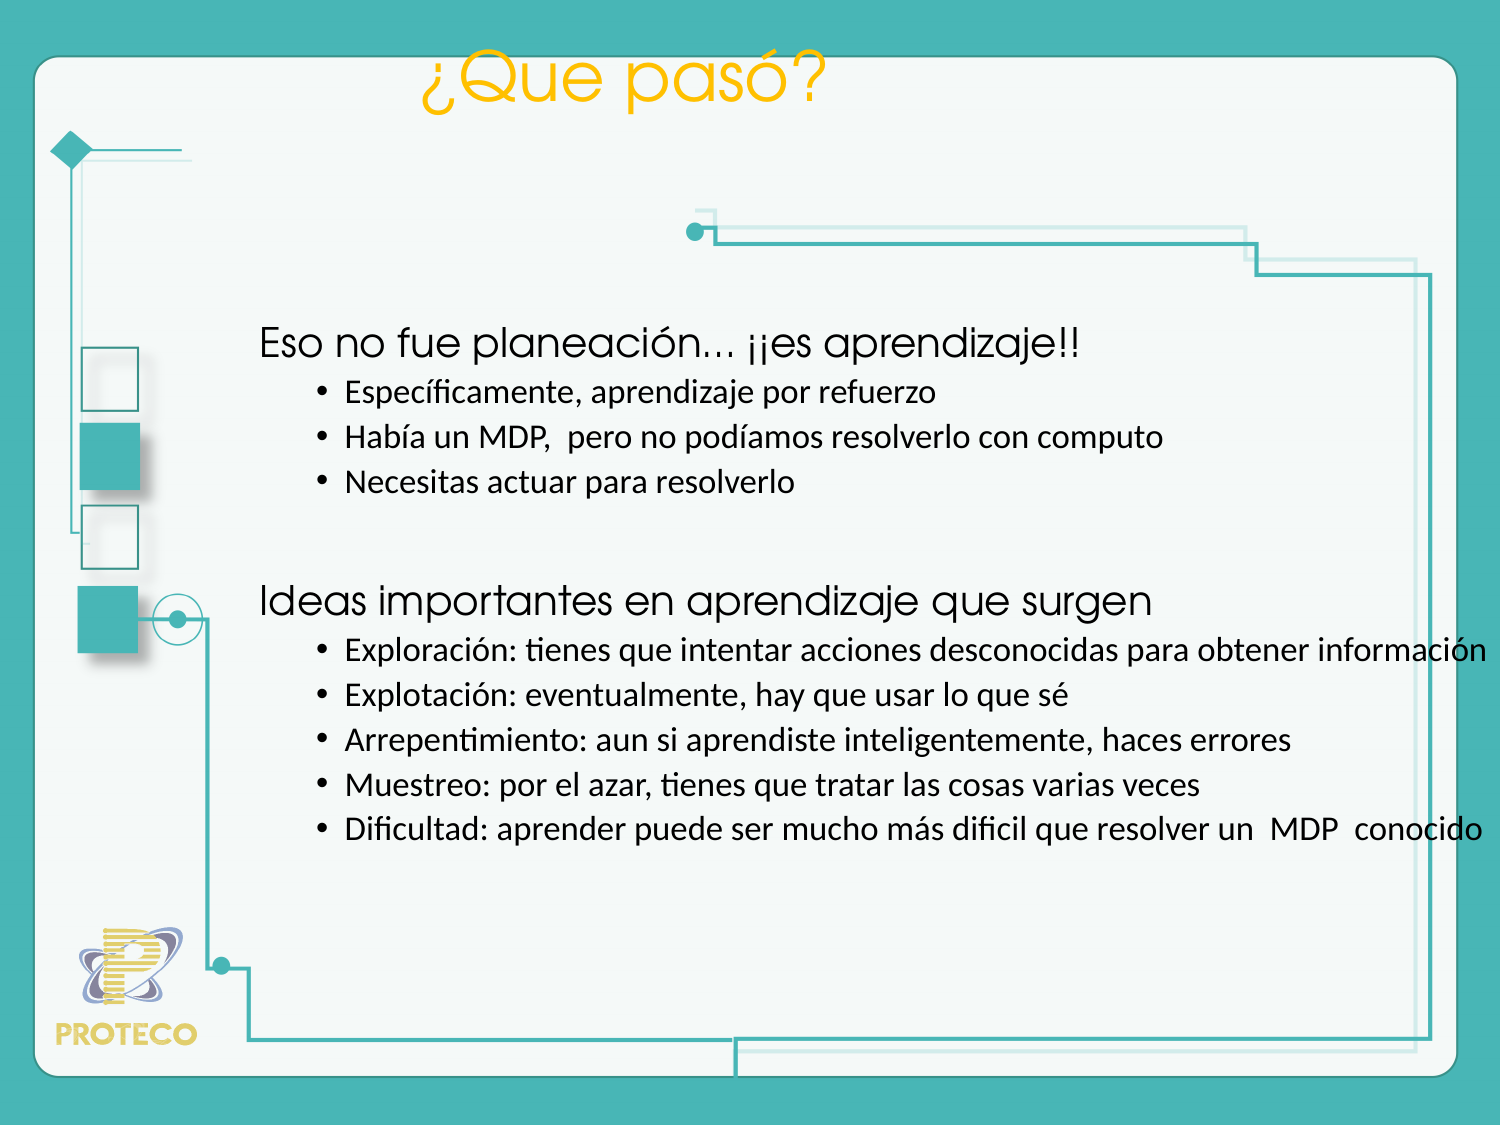

# ¿Que pasó?
Eso no fue planeación… ¡¡es aprendizaje!!
Específicamente, aprendizaje por refuerzo
Había un MDP,  pero no podíamos resolverlo con computo
Necesitas actuar para resolverlo

Ideas importantes en aprendizaje que surgen
Exploración: tienes que intentar acciones desconocidas para obtener información
Explotación: eventualmente, hay que usar lo que sé
Arrepentimiento: aun si aprendiste inteligentemente, haces errores
Muestreo: por el azar, tienes que tratar las cosas varias veces
Dificultad: aprender puede ser mucho más dificil que resolver un  MDP  conocido